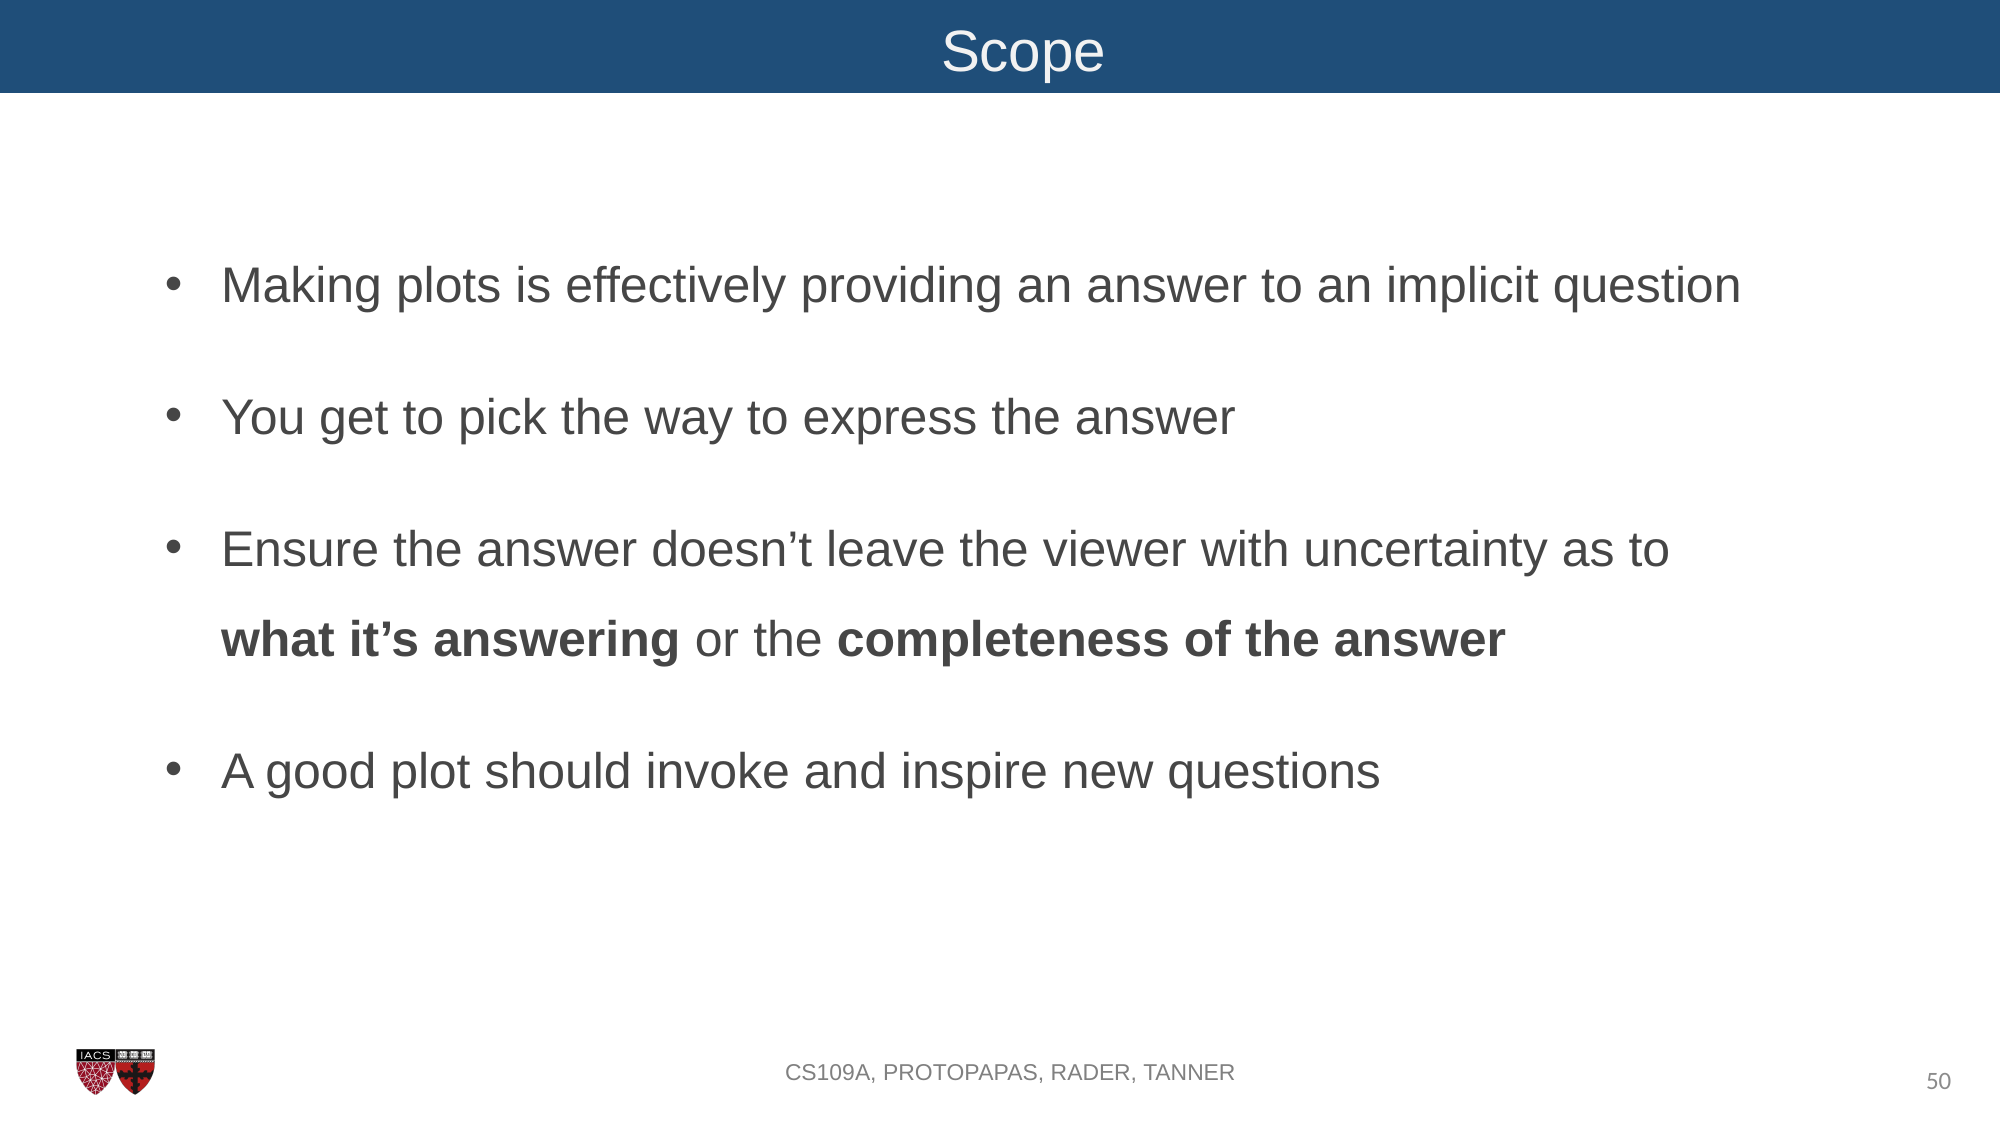

Scope
Making plots is effectively providing an answer to an implicit question
You get to pick the way to express the answer
Ensure the answer doesn’t leave the viewer with uncertainty as to
what it’s answering or the completeness of the answer
A good plot should invoke and inspire new questions
50